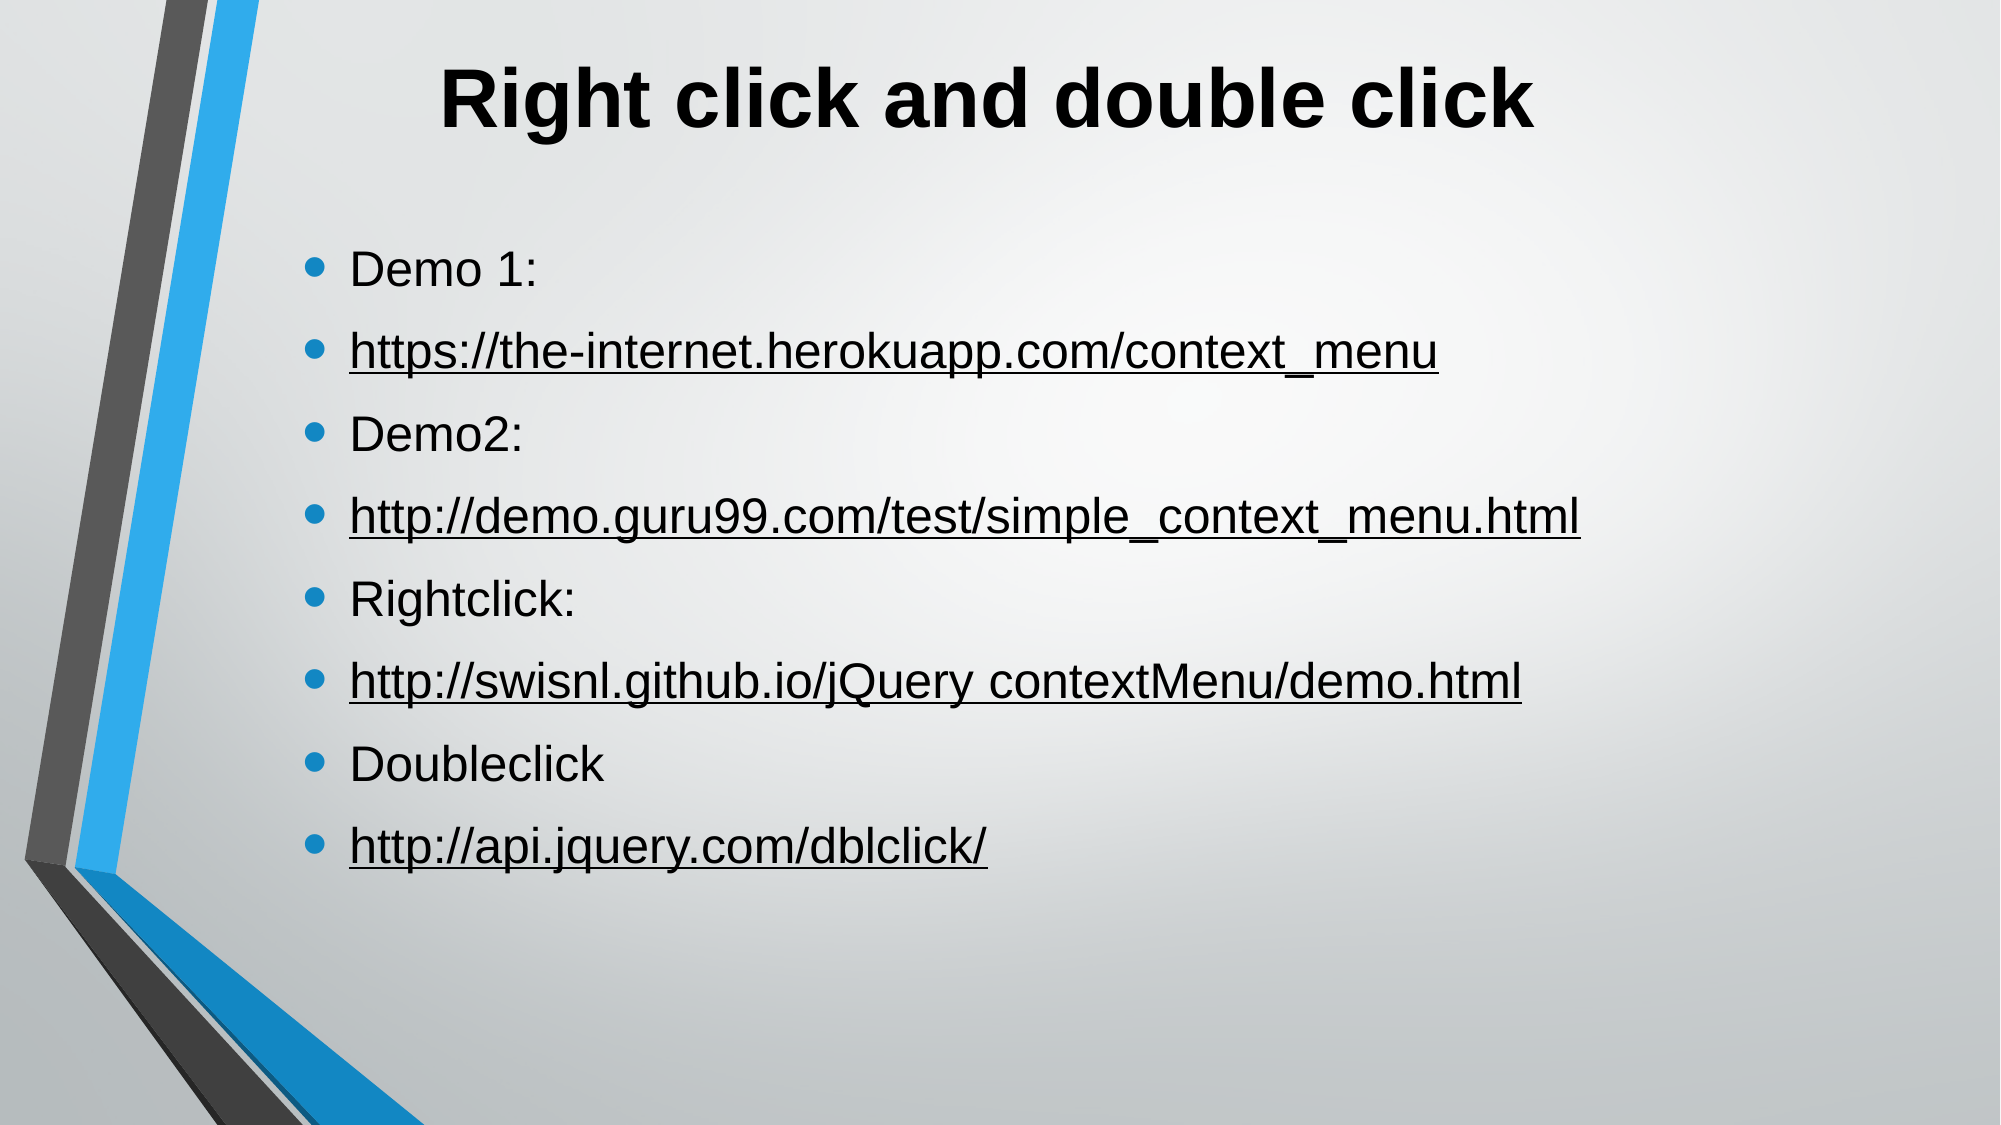

# Right click and double click
Demo 1:
https://the-internet.herokuapp.com/context_menu
Demo2:
http://demo.guru99.com/test/simple_context_menu.html
Rightclick:
http://swisnl.github.io/jQuery contextMenu/demo.html
Doubleclick
http://api.jquery.com/dblclick/